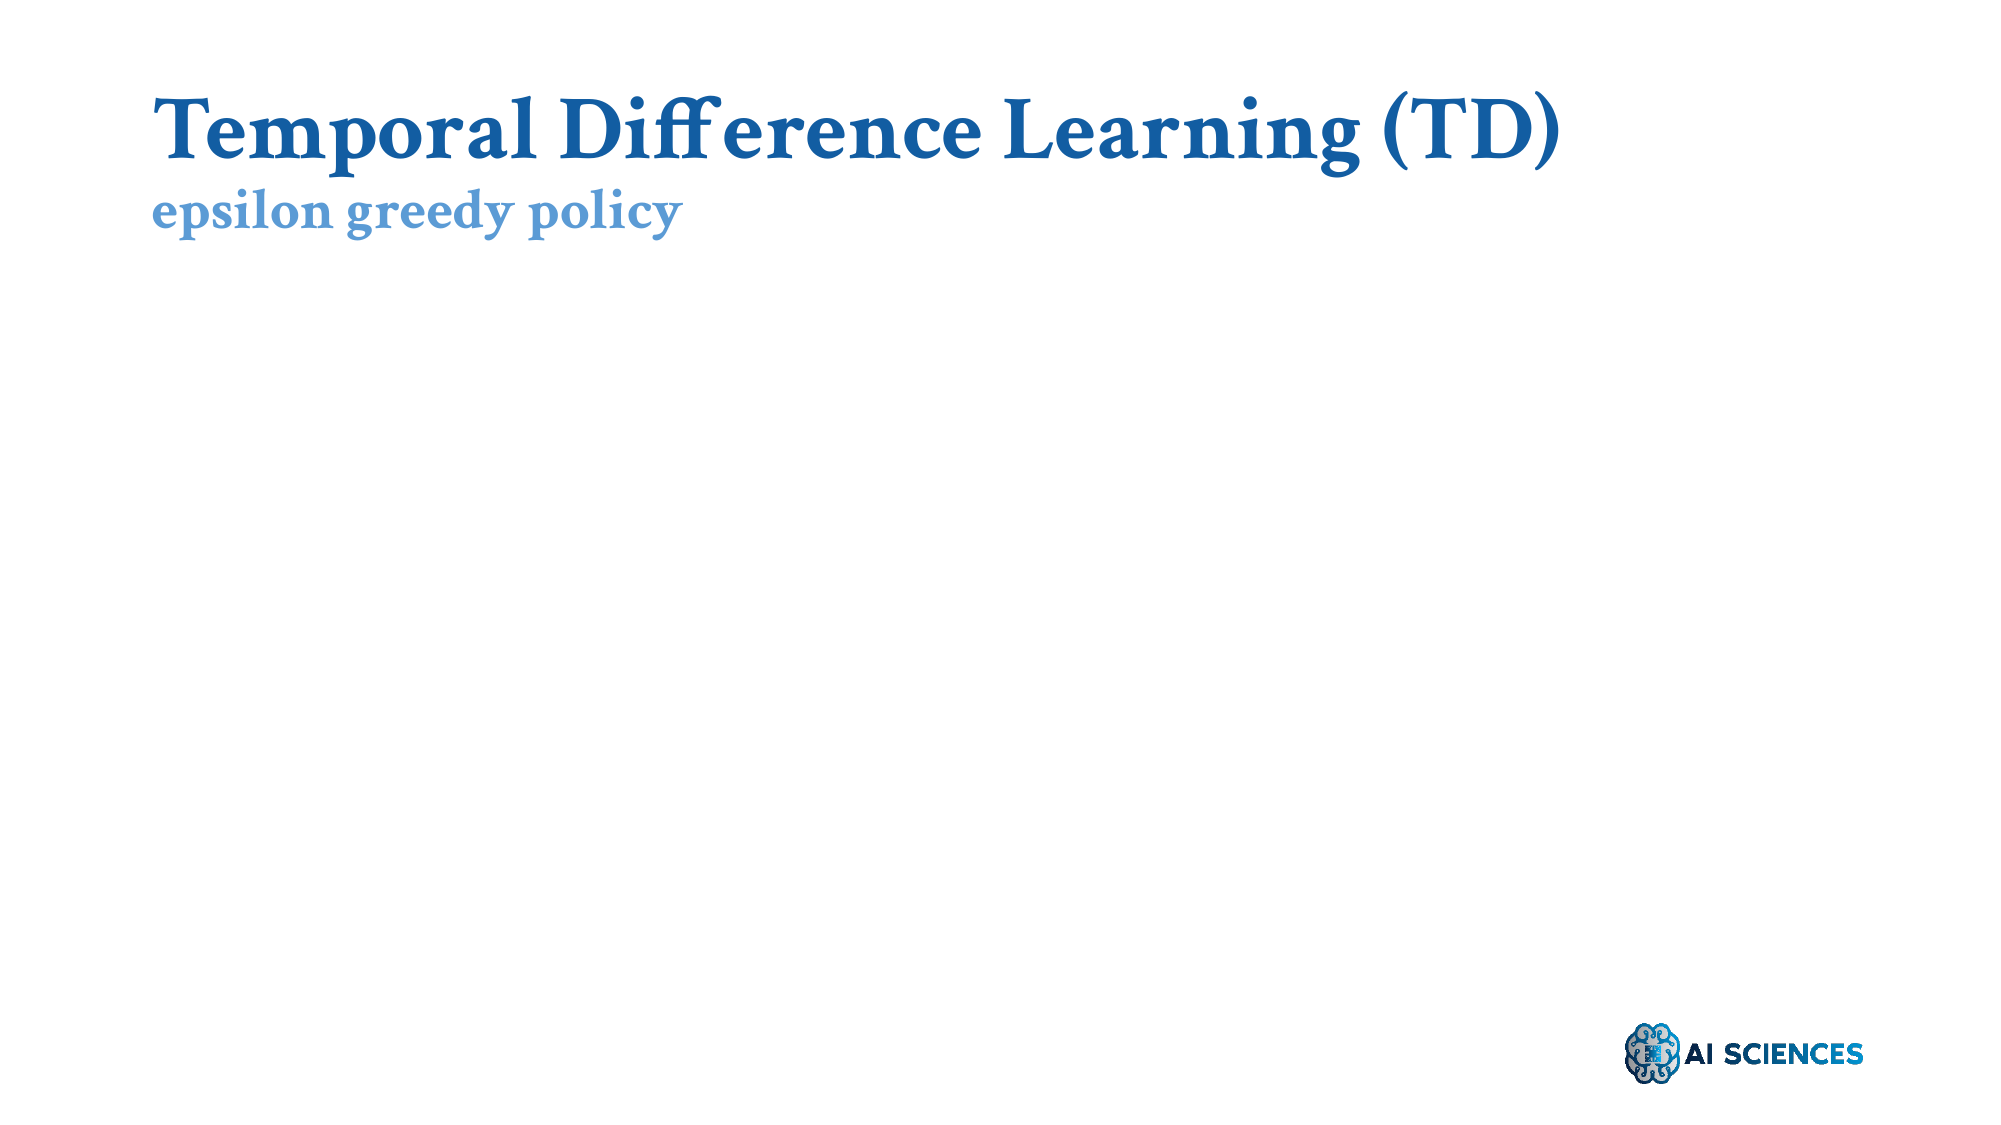

# Temporal Difference Learning (TD) epsilon greedy policy